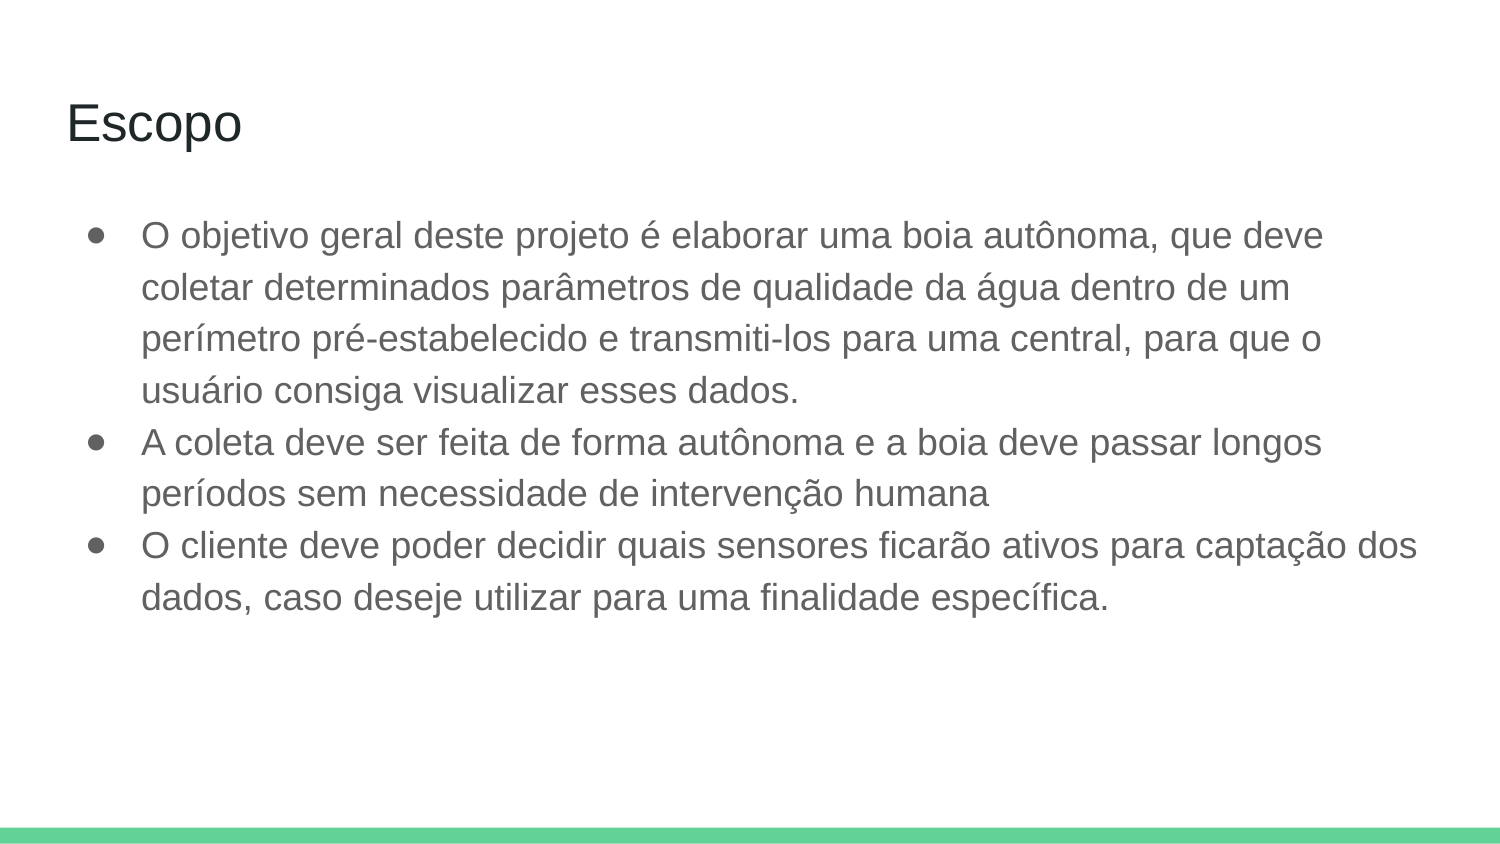

# Escopo
O objetivo geral deste projeto é elaborar uma boia autônoma, que deve coletar determinados parâmetros de qualidade da água dentro de um perímetro pré-estabelecido e transmiti-los para uma central, para que o usuário consiga visualizar esses dados.
A coleta deve ser feita de forma autônoma e a boia deve passar longos períodos sem necessidade de intervenção humana
O cliente deve poder decidir quais sensores ficarão ativos para captação dos dados, caso deseje utilizar para uma finalidade específica.